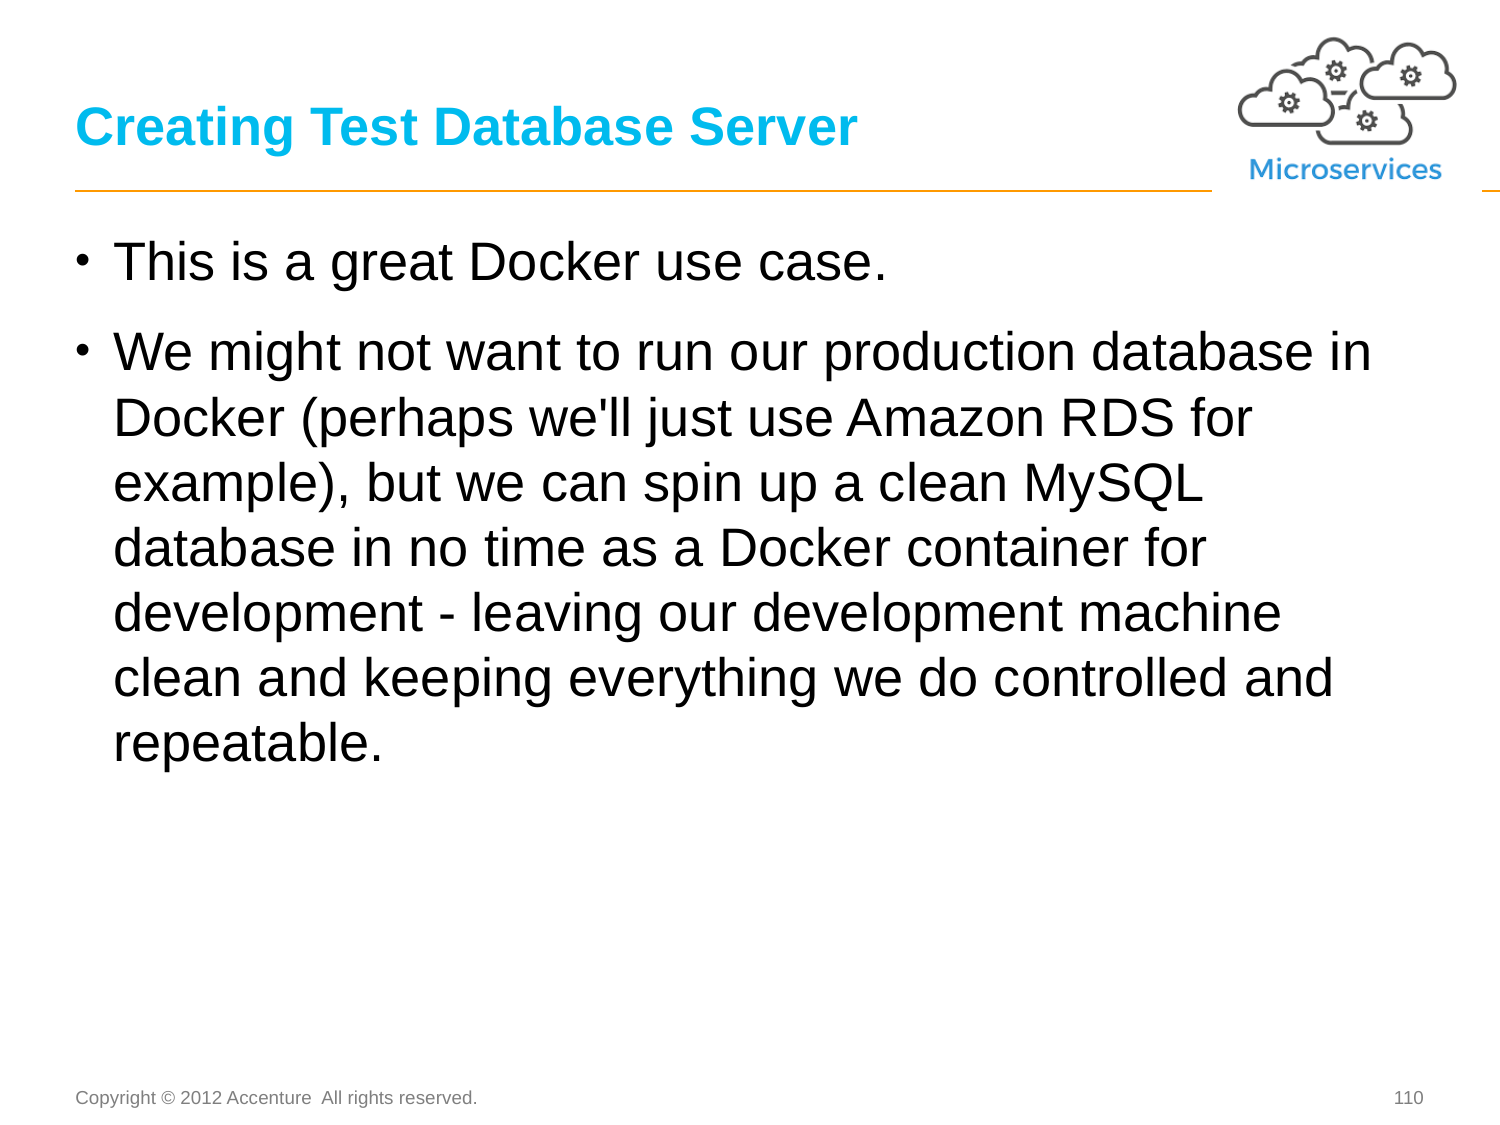

# Creating Test Database Server
This is a great Docker use case.
We might not want to run our production database in Docker (perhaps we'll just use Amazon RDS for example), but we can spin up a clean MySQL database in no time as a Docker container for development - leaving our development machine clean and keeping everything we do controlled and repeatable.